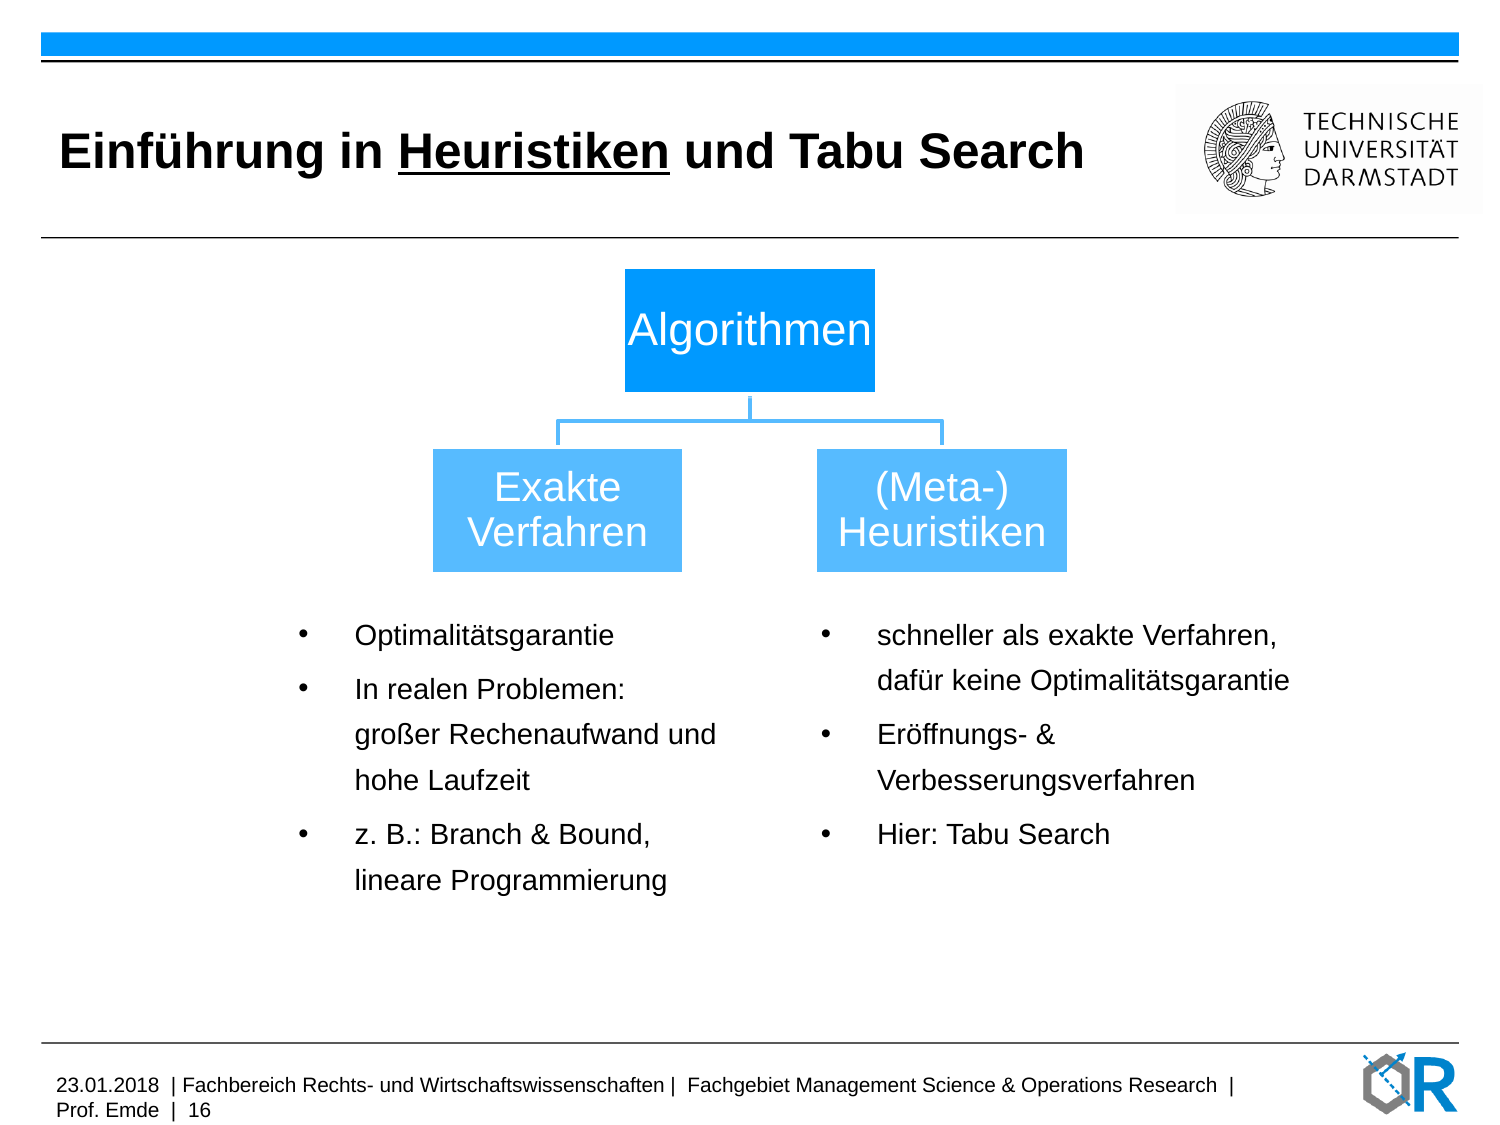

# Einführung in Heuristiken und Tabu Search
Algorithmen
Exakte Verfahren
(Meta-) Heuristiken

Optimalitätsgarantie
In realen Problemen:      großer Rechenaufwand und hohe Laufzeit
z. B.: Branch & Bound,   lineare Programmierung
schneller als exakte Verfahren, dafür keine Optimalitätsgarantie
Eröffnungs- & Verbesserungsverfahren
Hier: Tabu Search